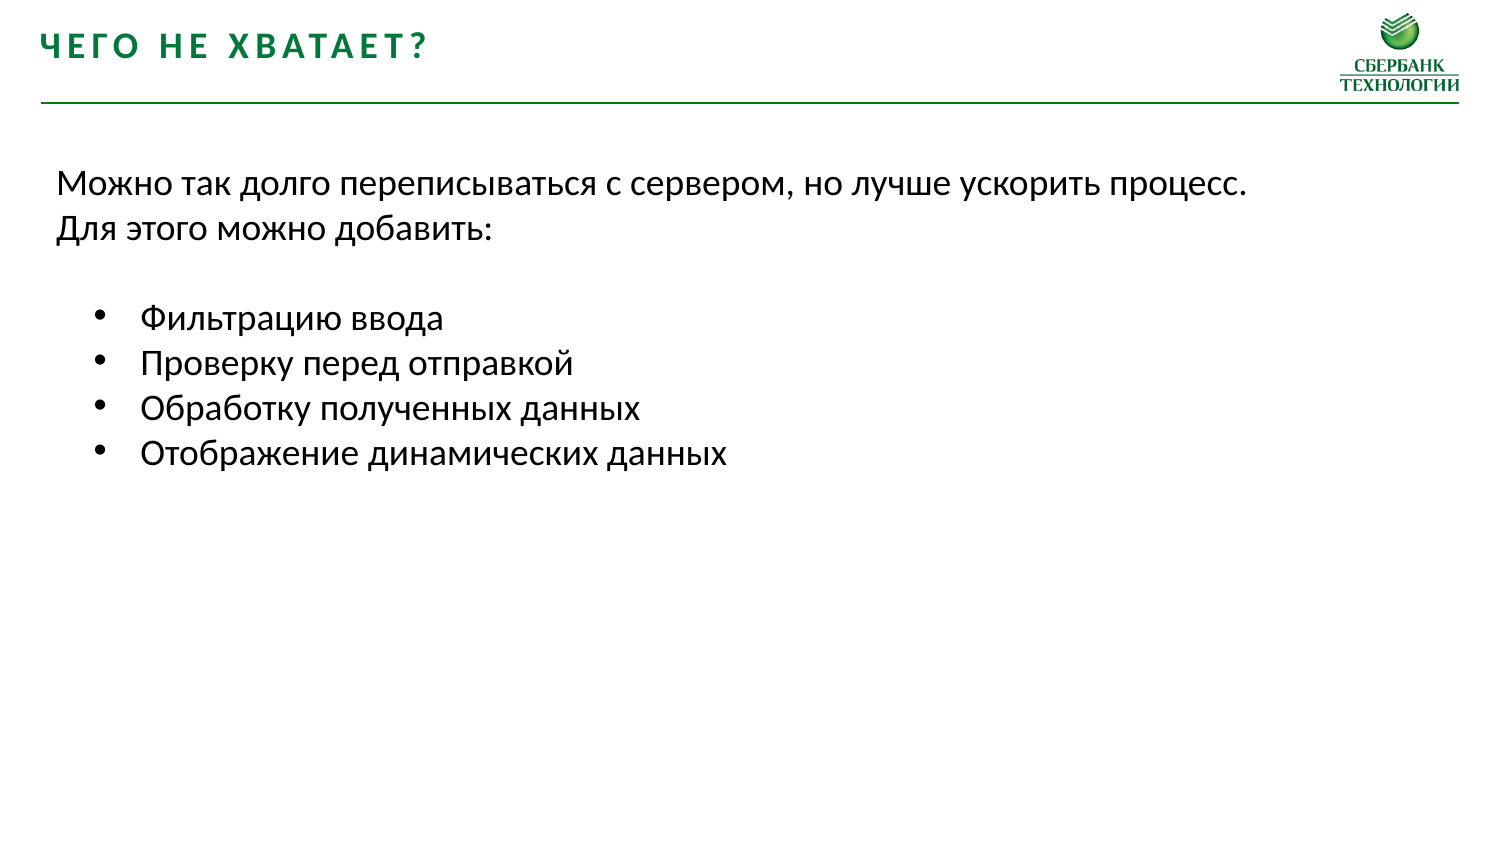

Чего не хватает?
Можно так долго переписываться с сервером, но лучше ускорить процесс.
Для этого можно добавить:

Фильтрацию ввода
Проверку перед отправкой
Обработку полученных данных
Отображение динамических данных